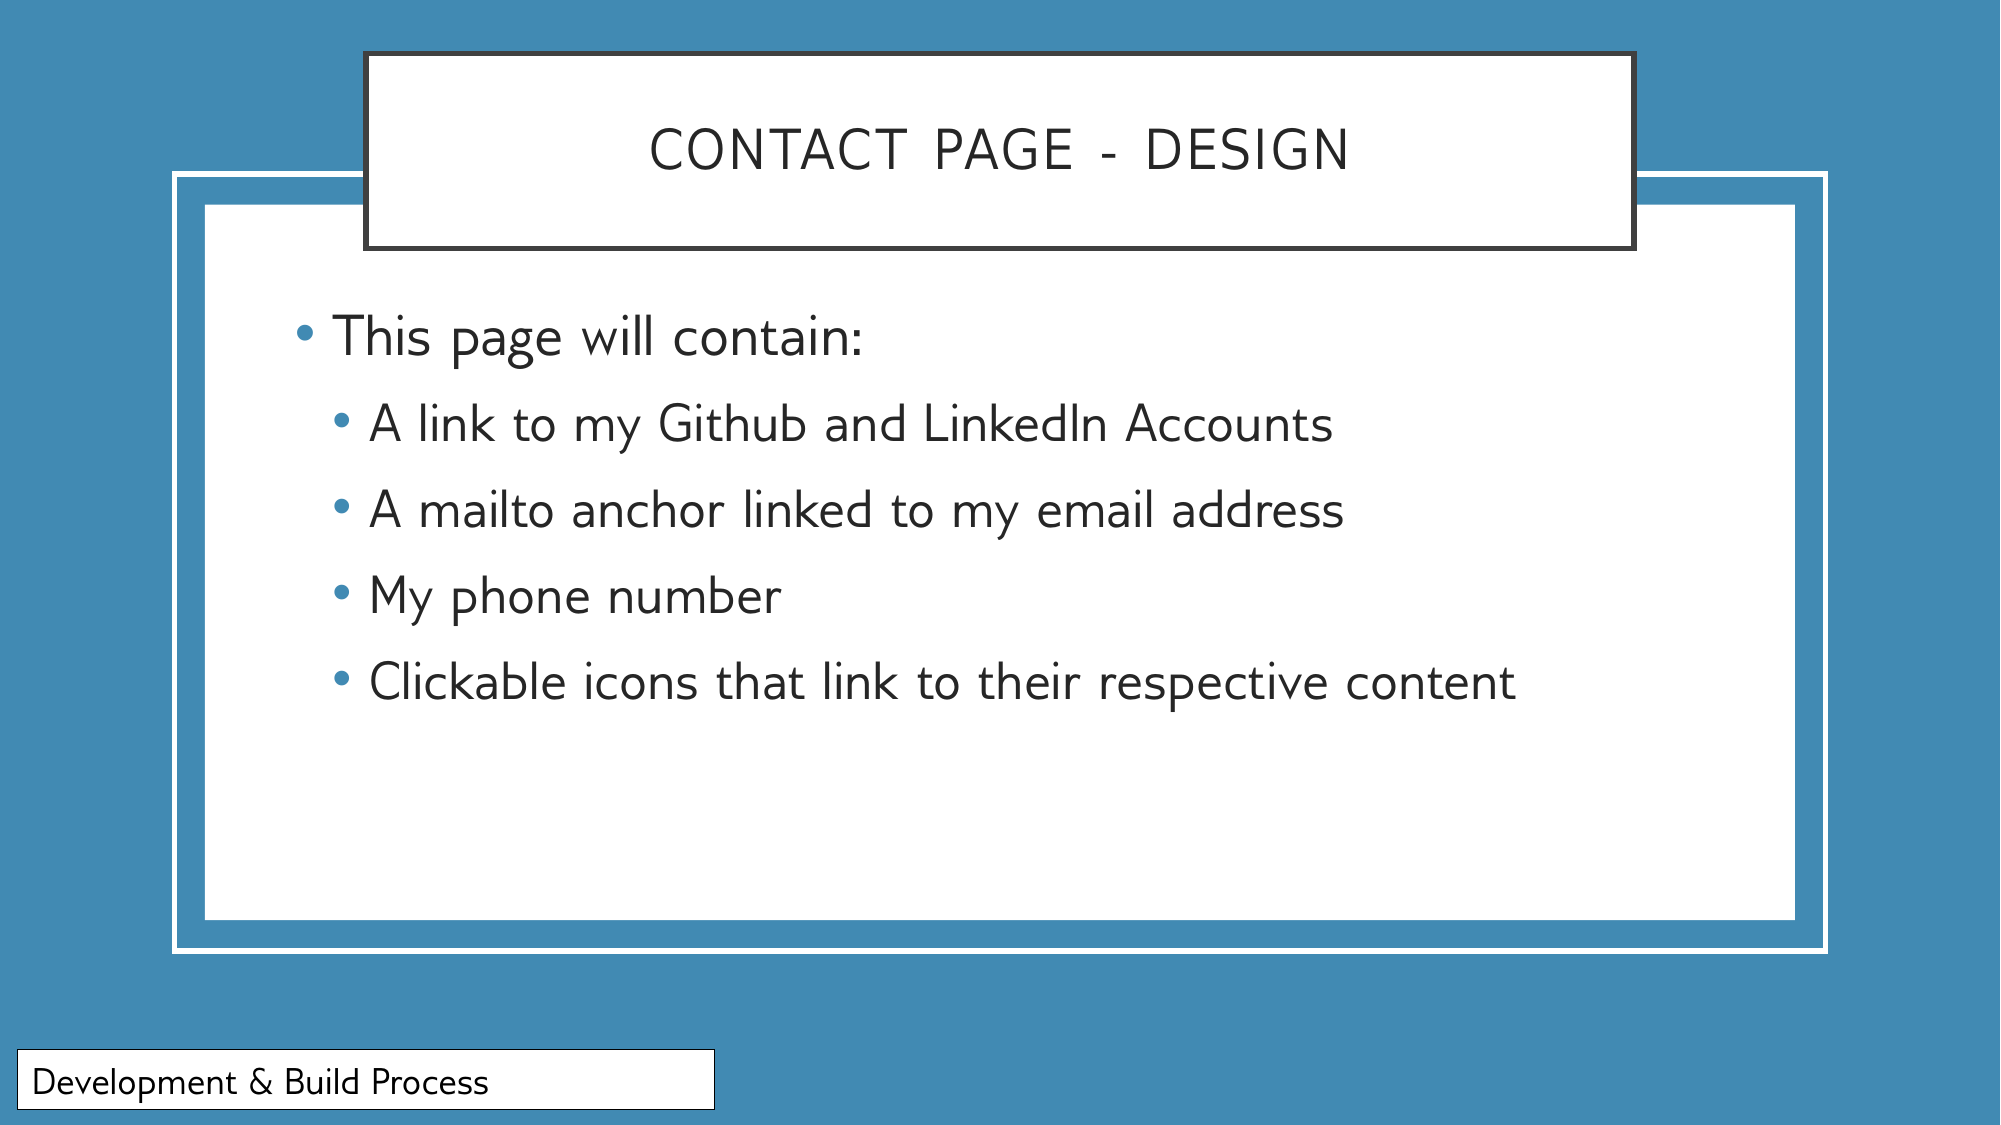

# CONTACT PAGE - DESIGN

This page will contain:
A link to my Github and LinkedIn Accounts
A mailto anchor linked to my email address
My phone number
Clickable icons that link to their respective content

Development & Build Process